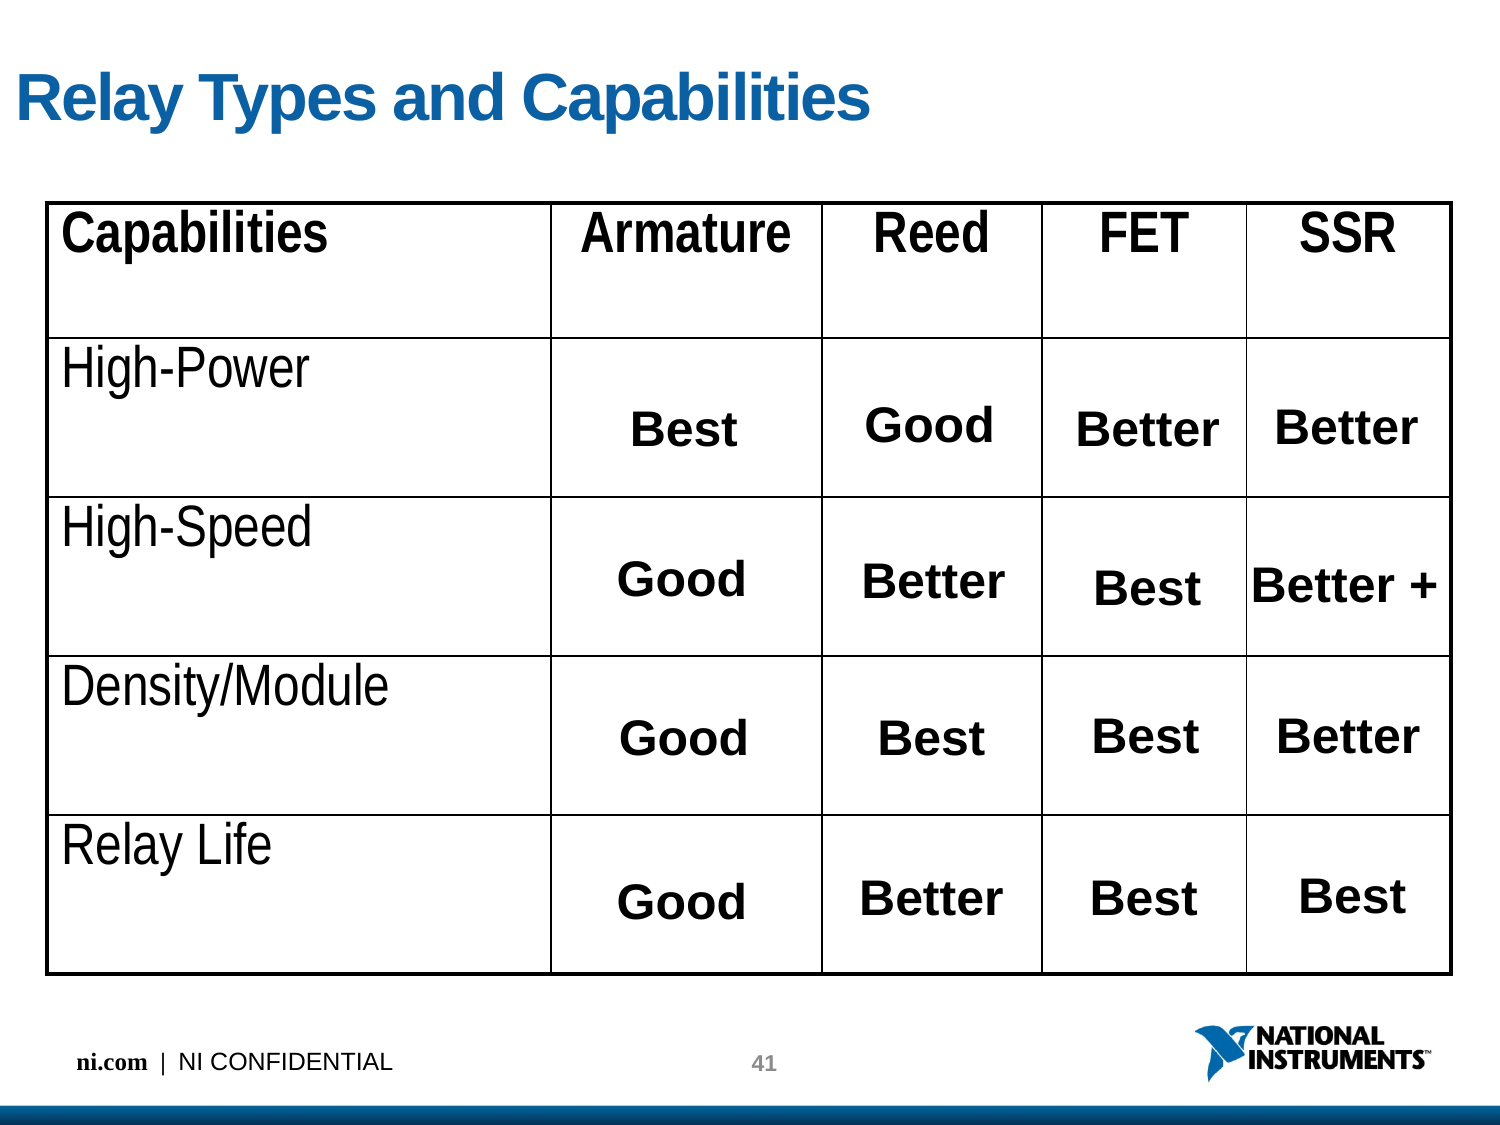

# Relay Types and Capabilities
| Capabilities | Armature | Reed | FET | SSR |
| --- | --- | --- | --- | --- |
| High-Power |  |  |  |  |
| High-Speed |  |  |  |  |
| Density/Module |  |  |  |  |
| Relay Life |  |  |  |  |
Good
Better
Better
Best
Good
Better
Better +
Best
Better
Best
Good
Best
Best
Best
Better
Good